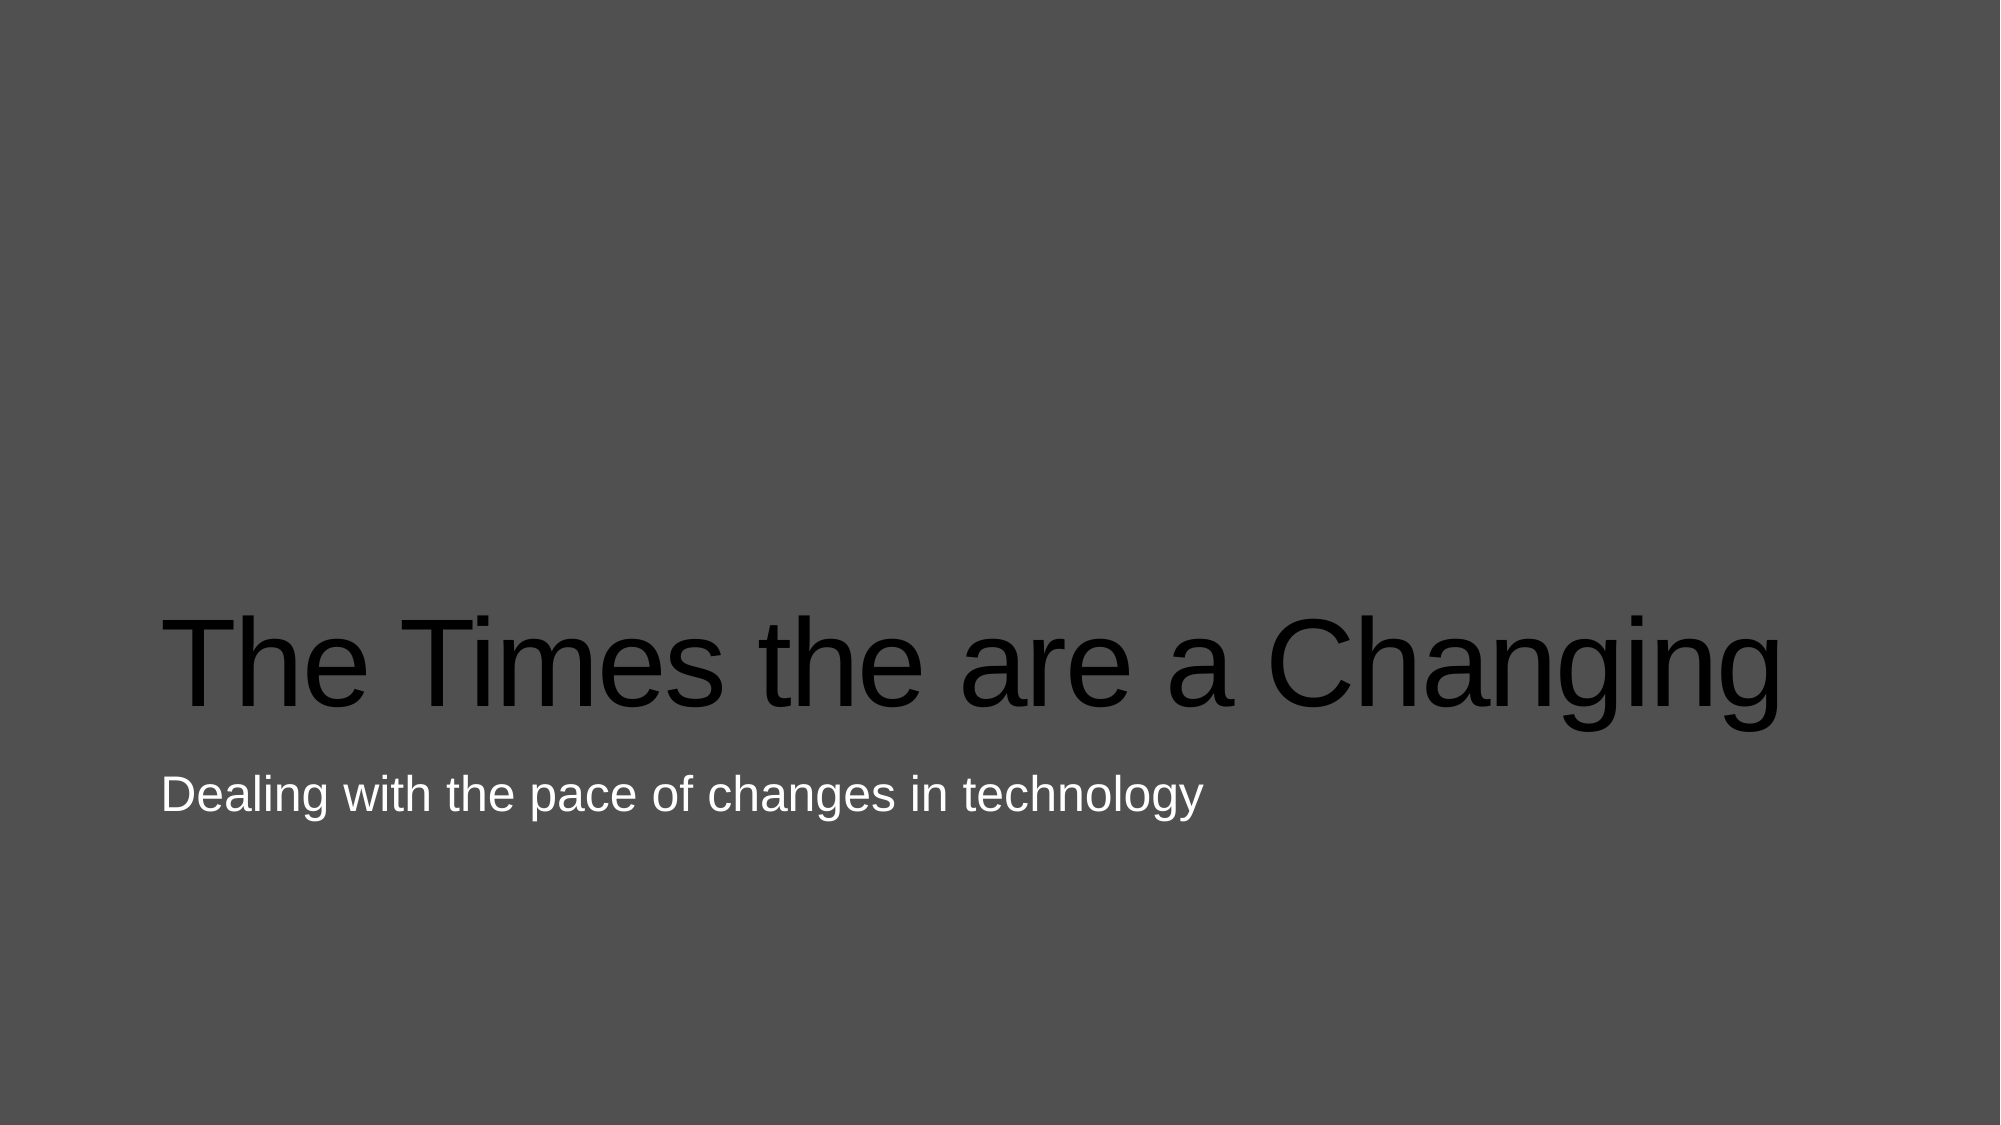

# The Times the are a Changing
Dealing with the pace of changes in technology